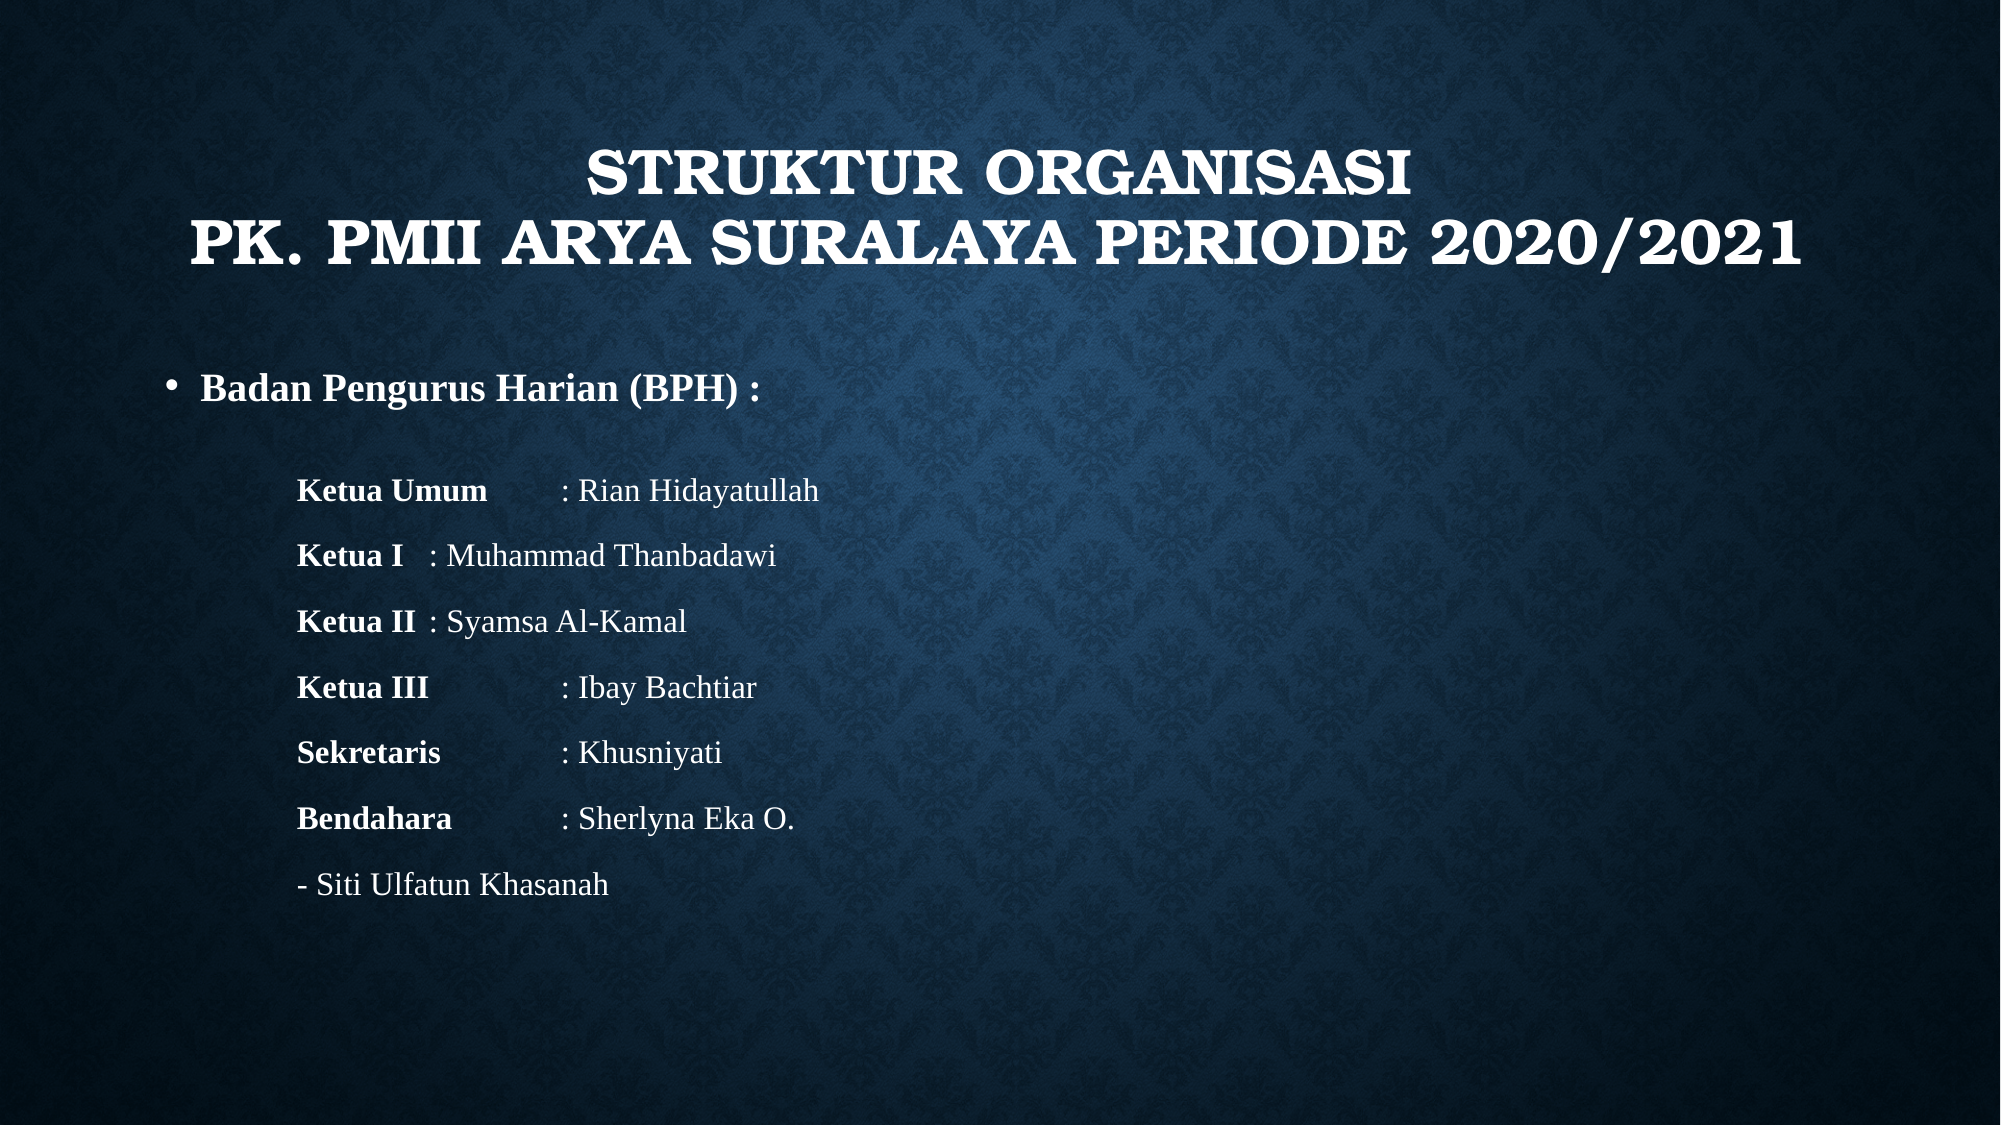

# Struktur Organisasi pk. Pmii arya suralaya periode 2020/2021
Badan Pengurus Harian (BPH) :

	Ketua Umum	: Rian Hidayatullah
	Ketua I	: Muhammad Thanbadawi
	Ketua II	: Syamsa Al-Kamal
	Ketua III	: Ibay Bachtiar
	Sekretaris	: Khusniyati
	Bendahara	: Sherlyna Eka O.
			- Siti Ulfatun Khasanah